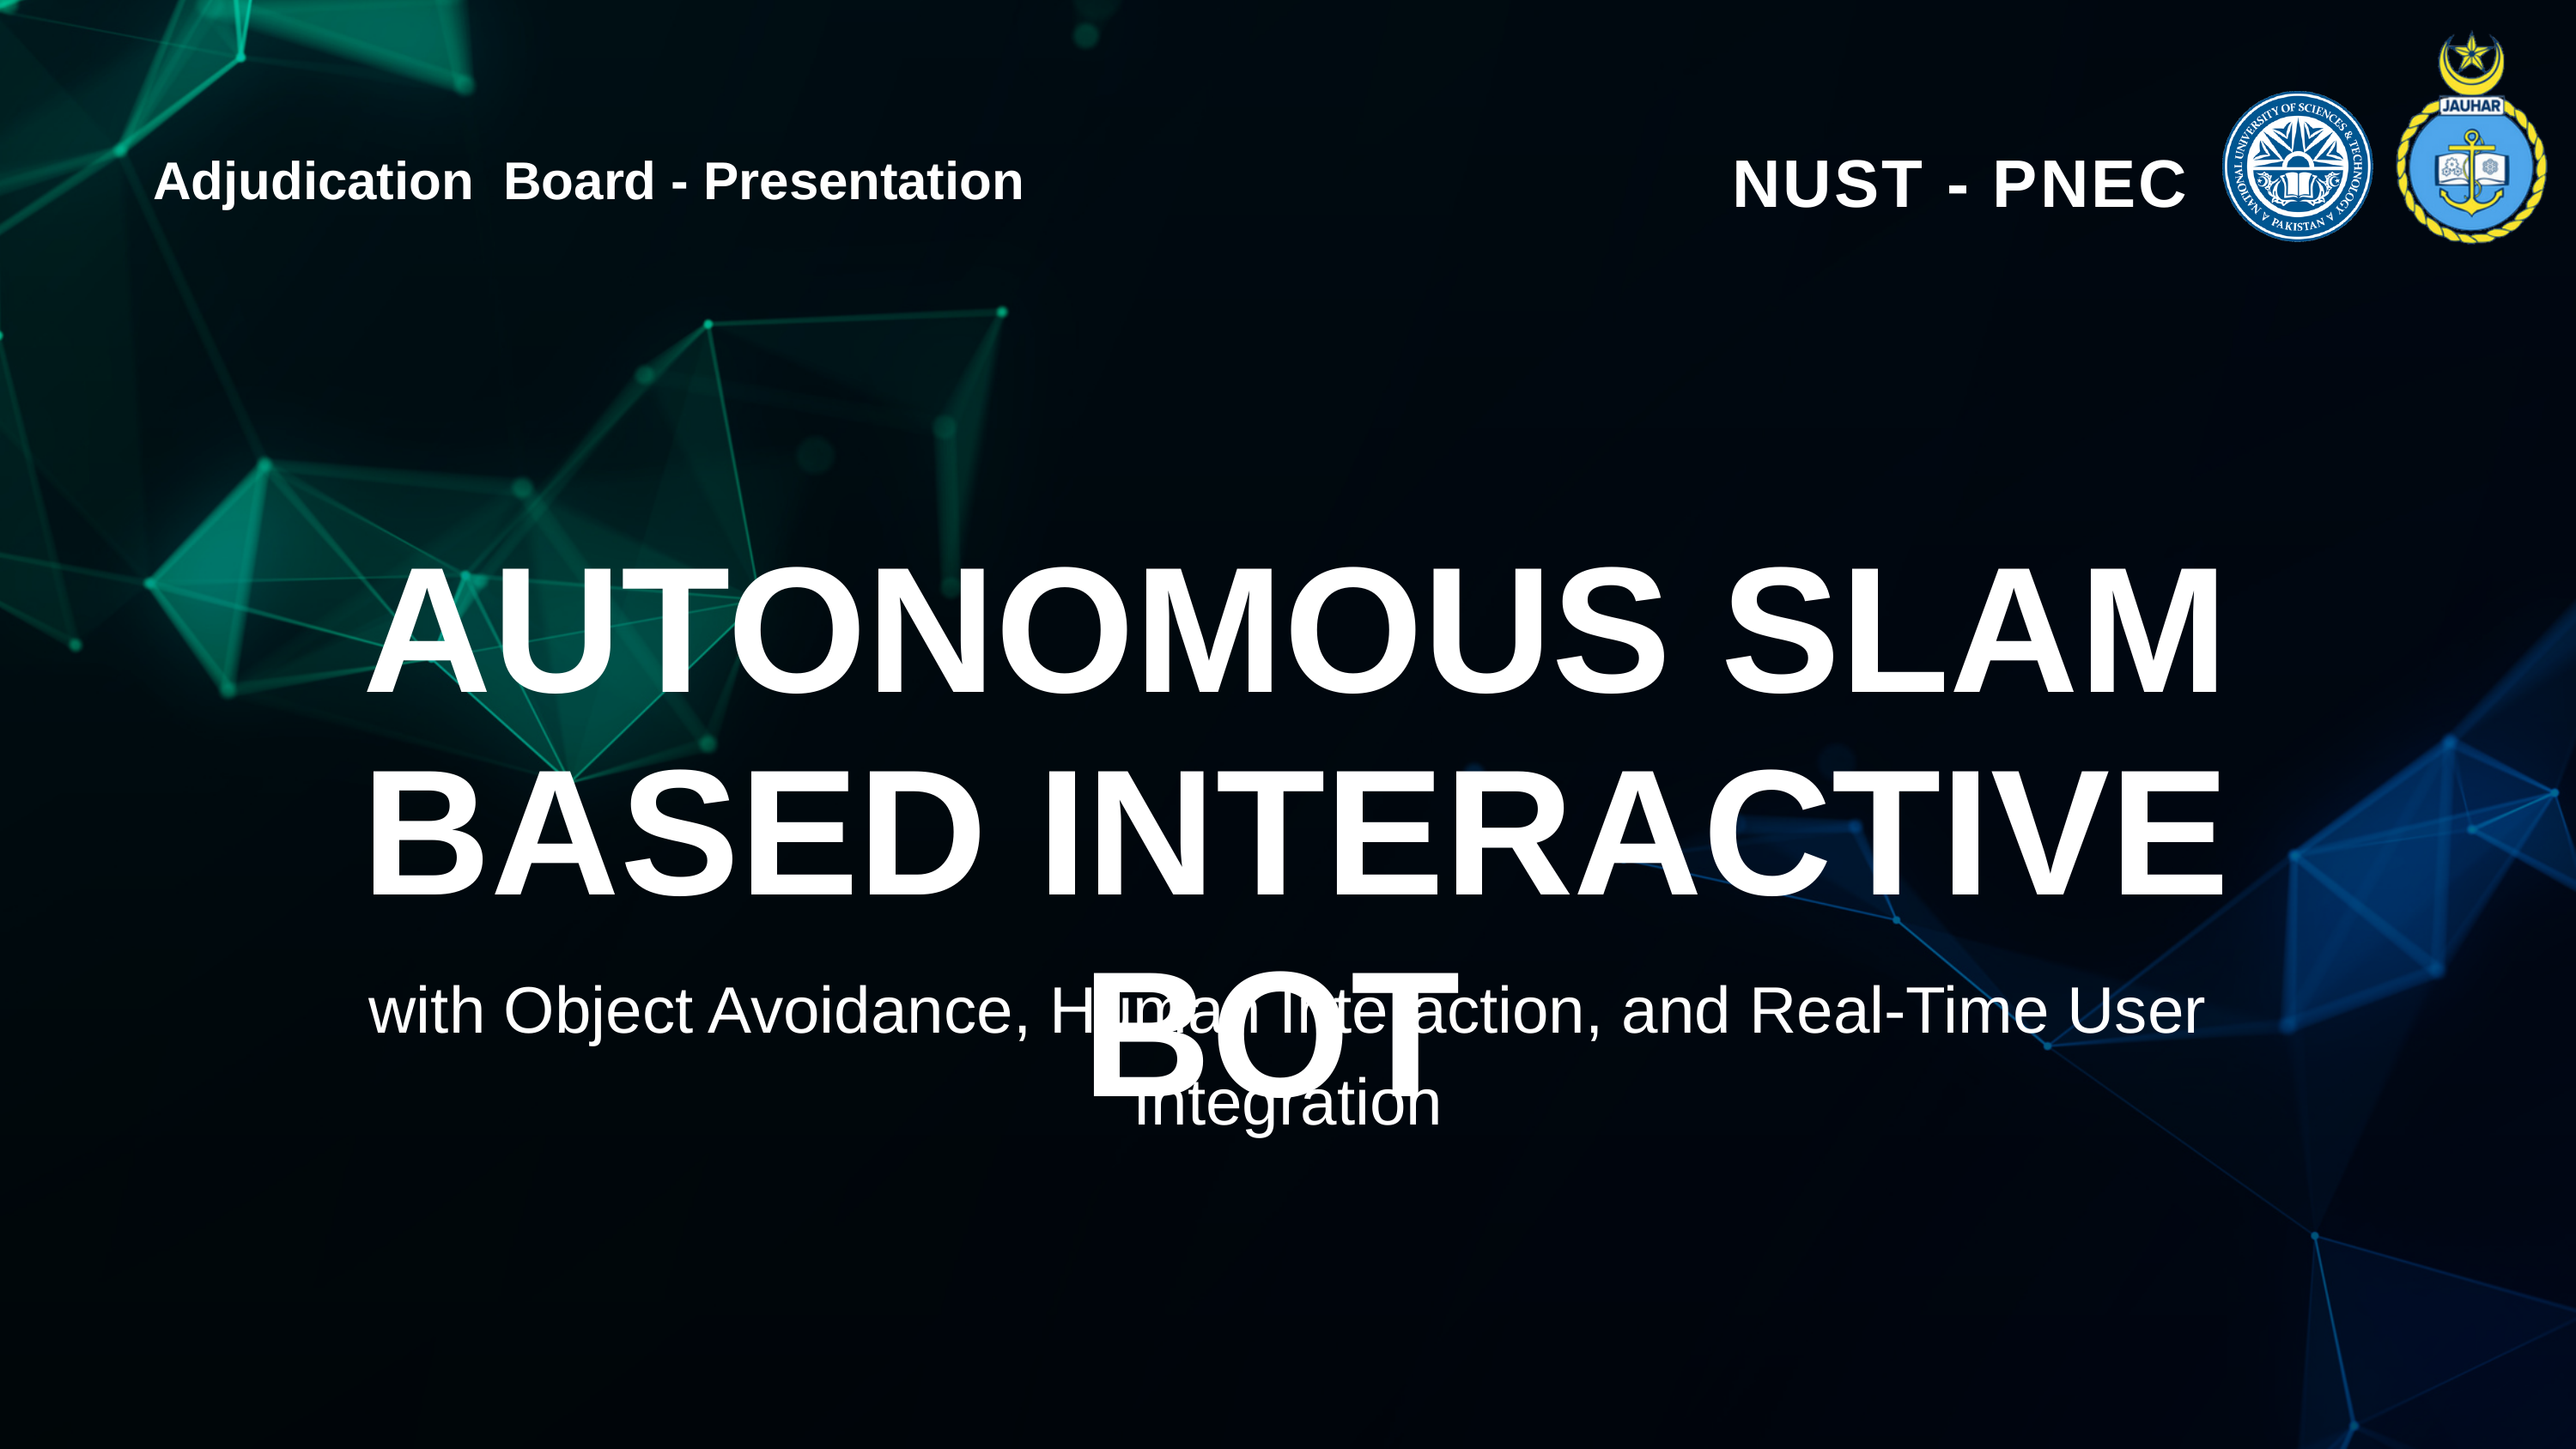

NUST - PNEC
Adjudication  Board - Presentation
AUTONOMOUS SLAM BASED INTERACTIVE BOT
with Object Avoidance, Human Interaction, and Real-Time User Integration